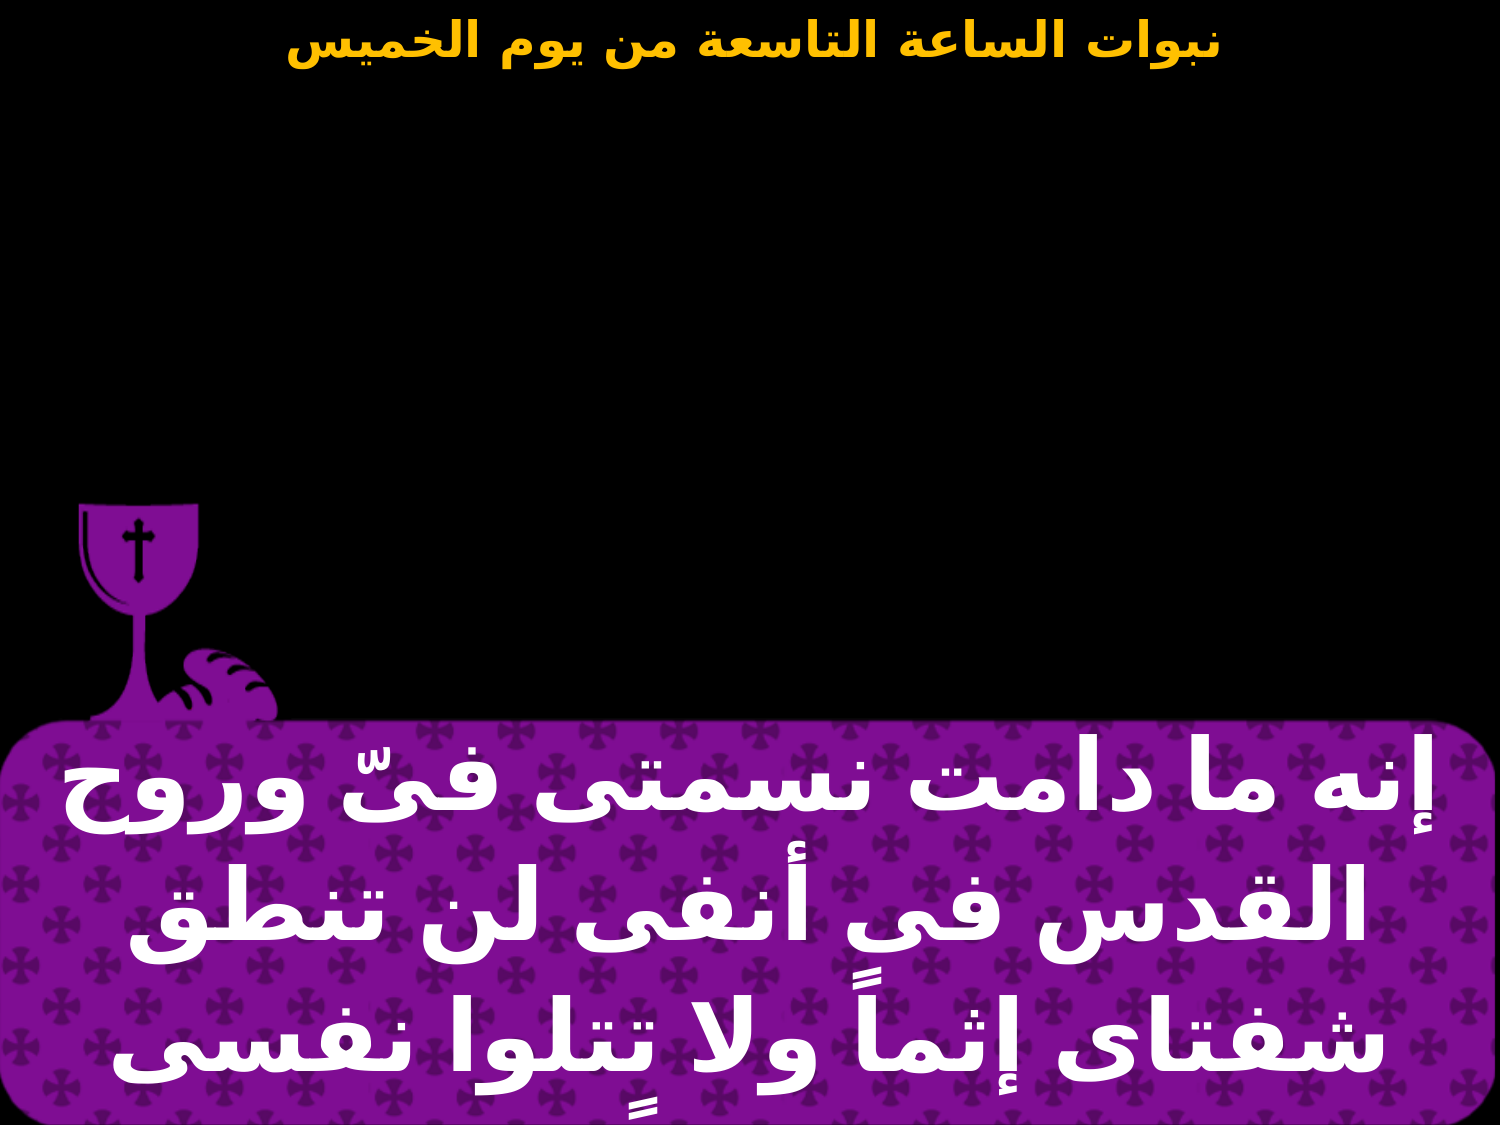

| إنه ما دامت نسمتى فىّ وروح القدس فى أنفى لن تنطق شفتاى إثماً ولا تتلوا نفسى ظلماً |
| --- |